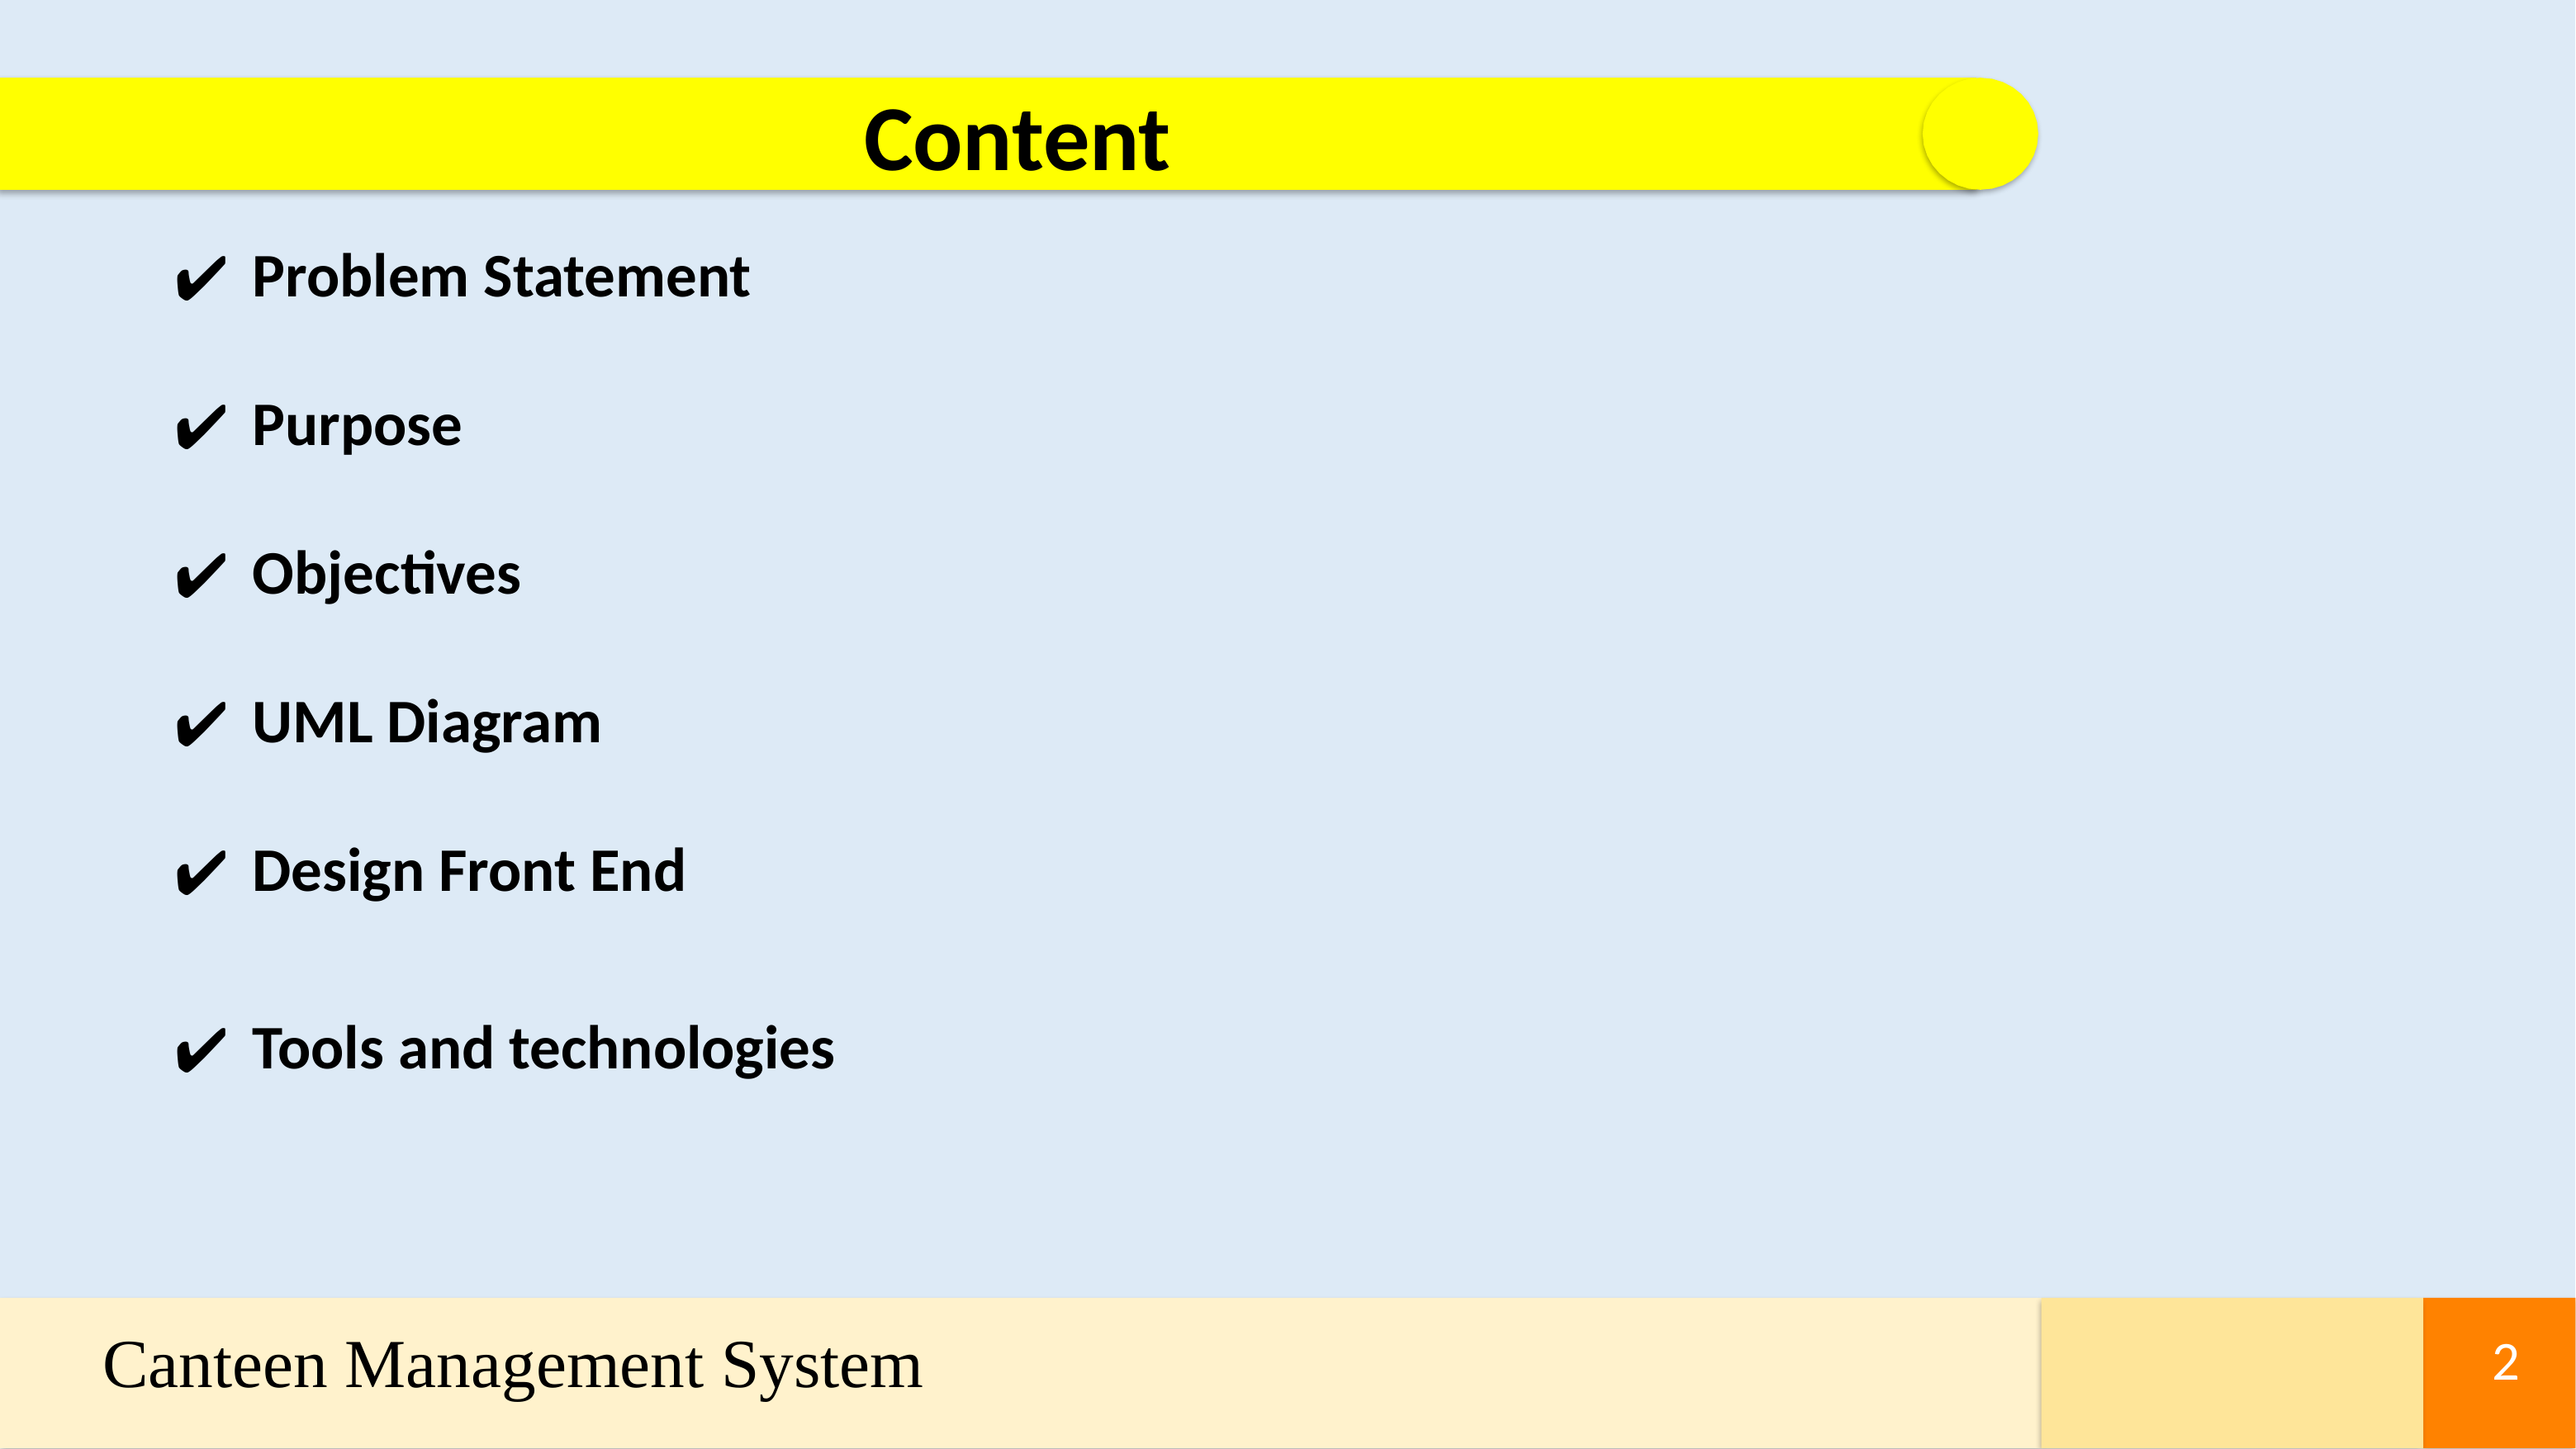

Content

Problem Statement

Purpose

Objectives

UML Diagram

Design Front End

Tools and technologies

Canteen Management System
2
2